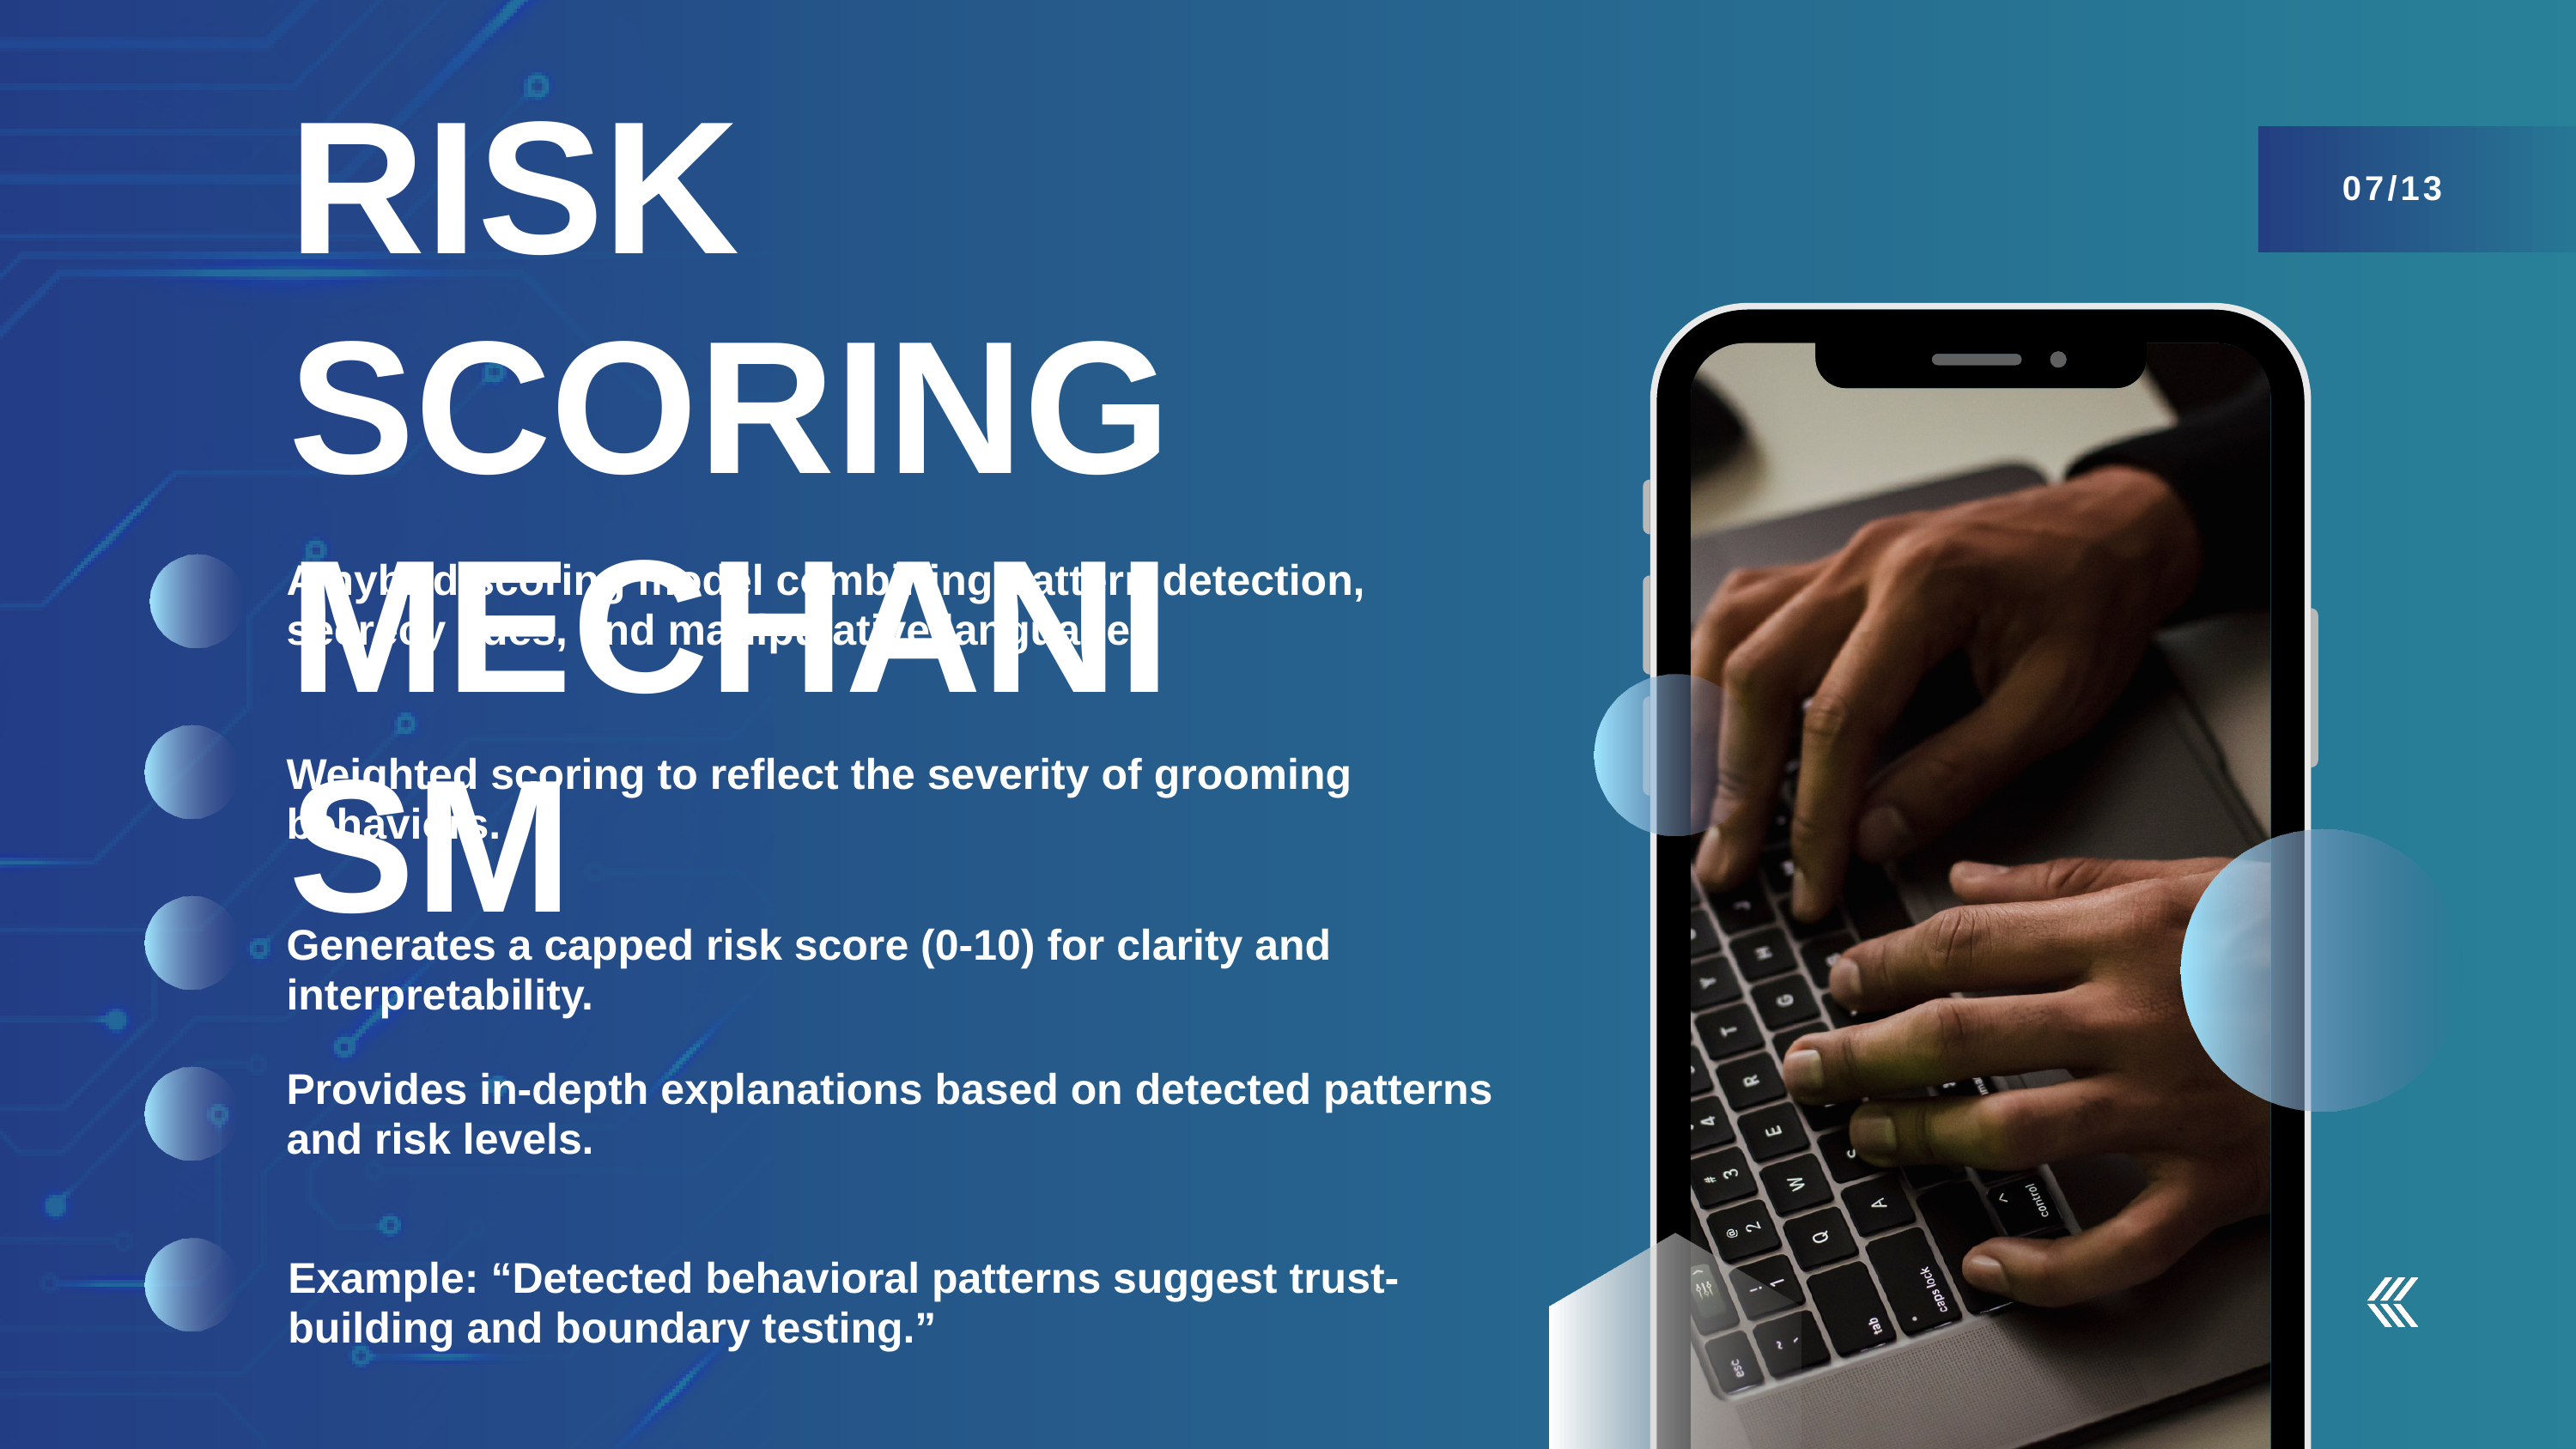

RISK SCORING MECHANISM

07/13

A hybrid scoring model combining pattern detection, secrecy cues, and manipulative language.

Weighted scoring to reflect the severity of grooming behaviors.

Generates a capped risk score (0-10) for clarity and interpretability.
Provides in-depth explanations based on detected patterns and risk levels.

Example: “Detected behavioral patterns suggest trust-building and boundary testing.”